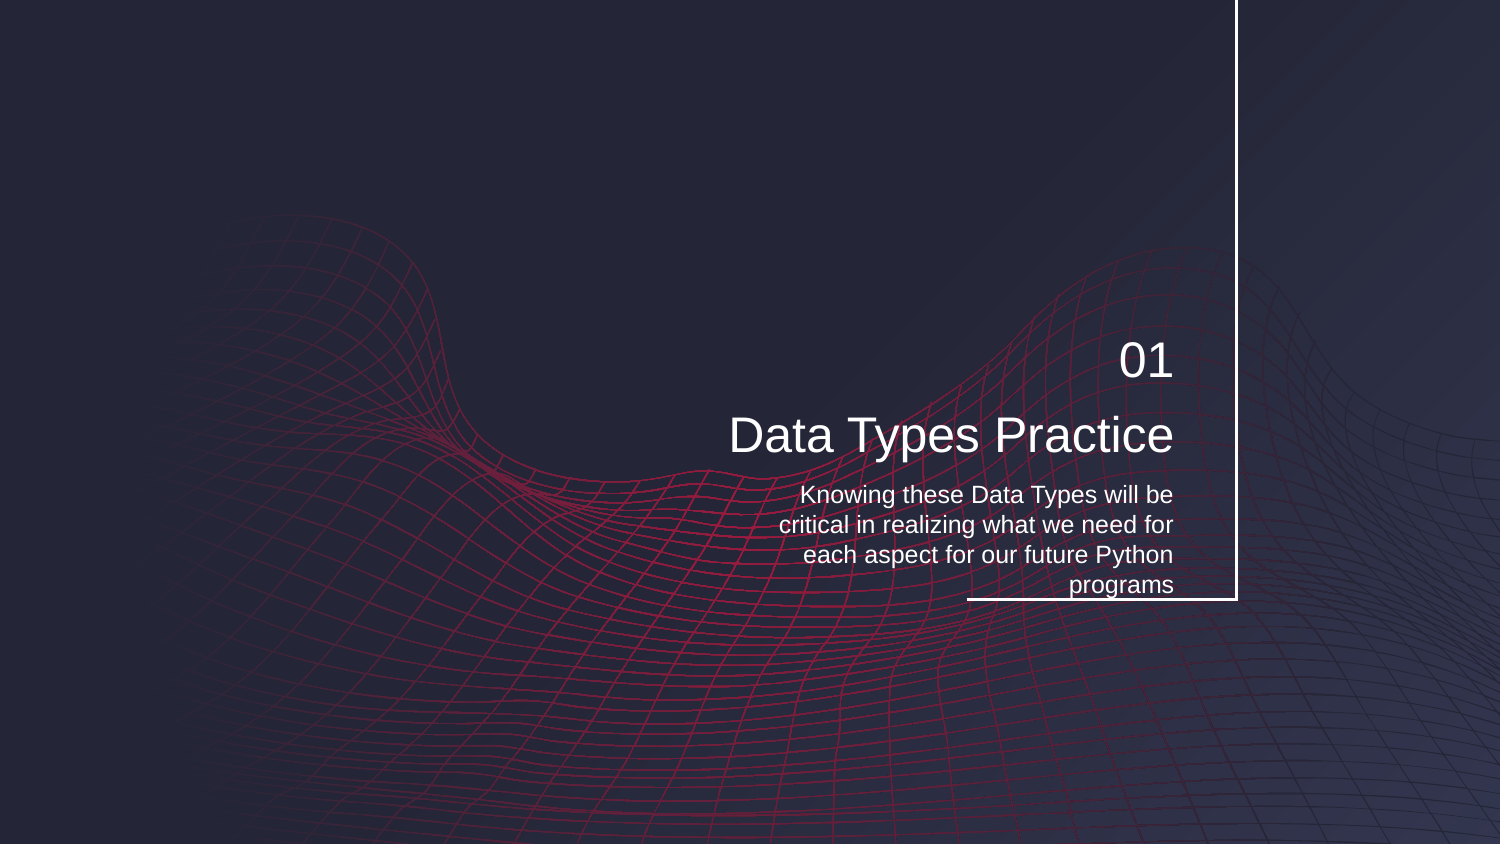

01
# Data Types Practice
Knowing these Data Types will be critical in realizing what we need for each aspect for our future Python programs